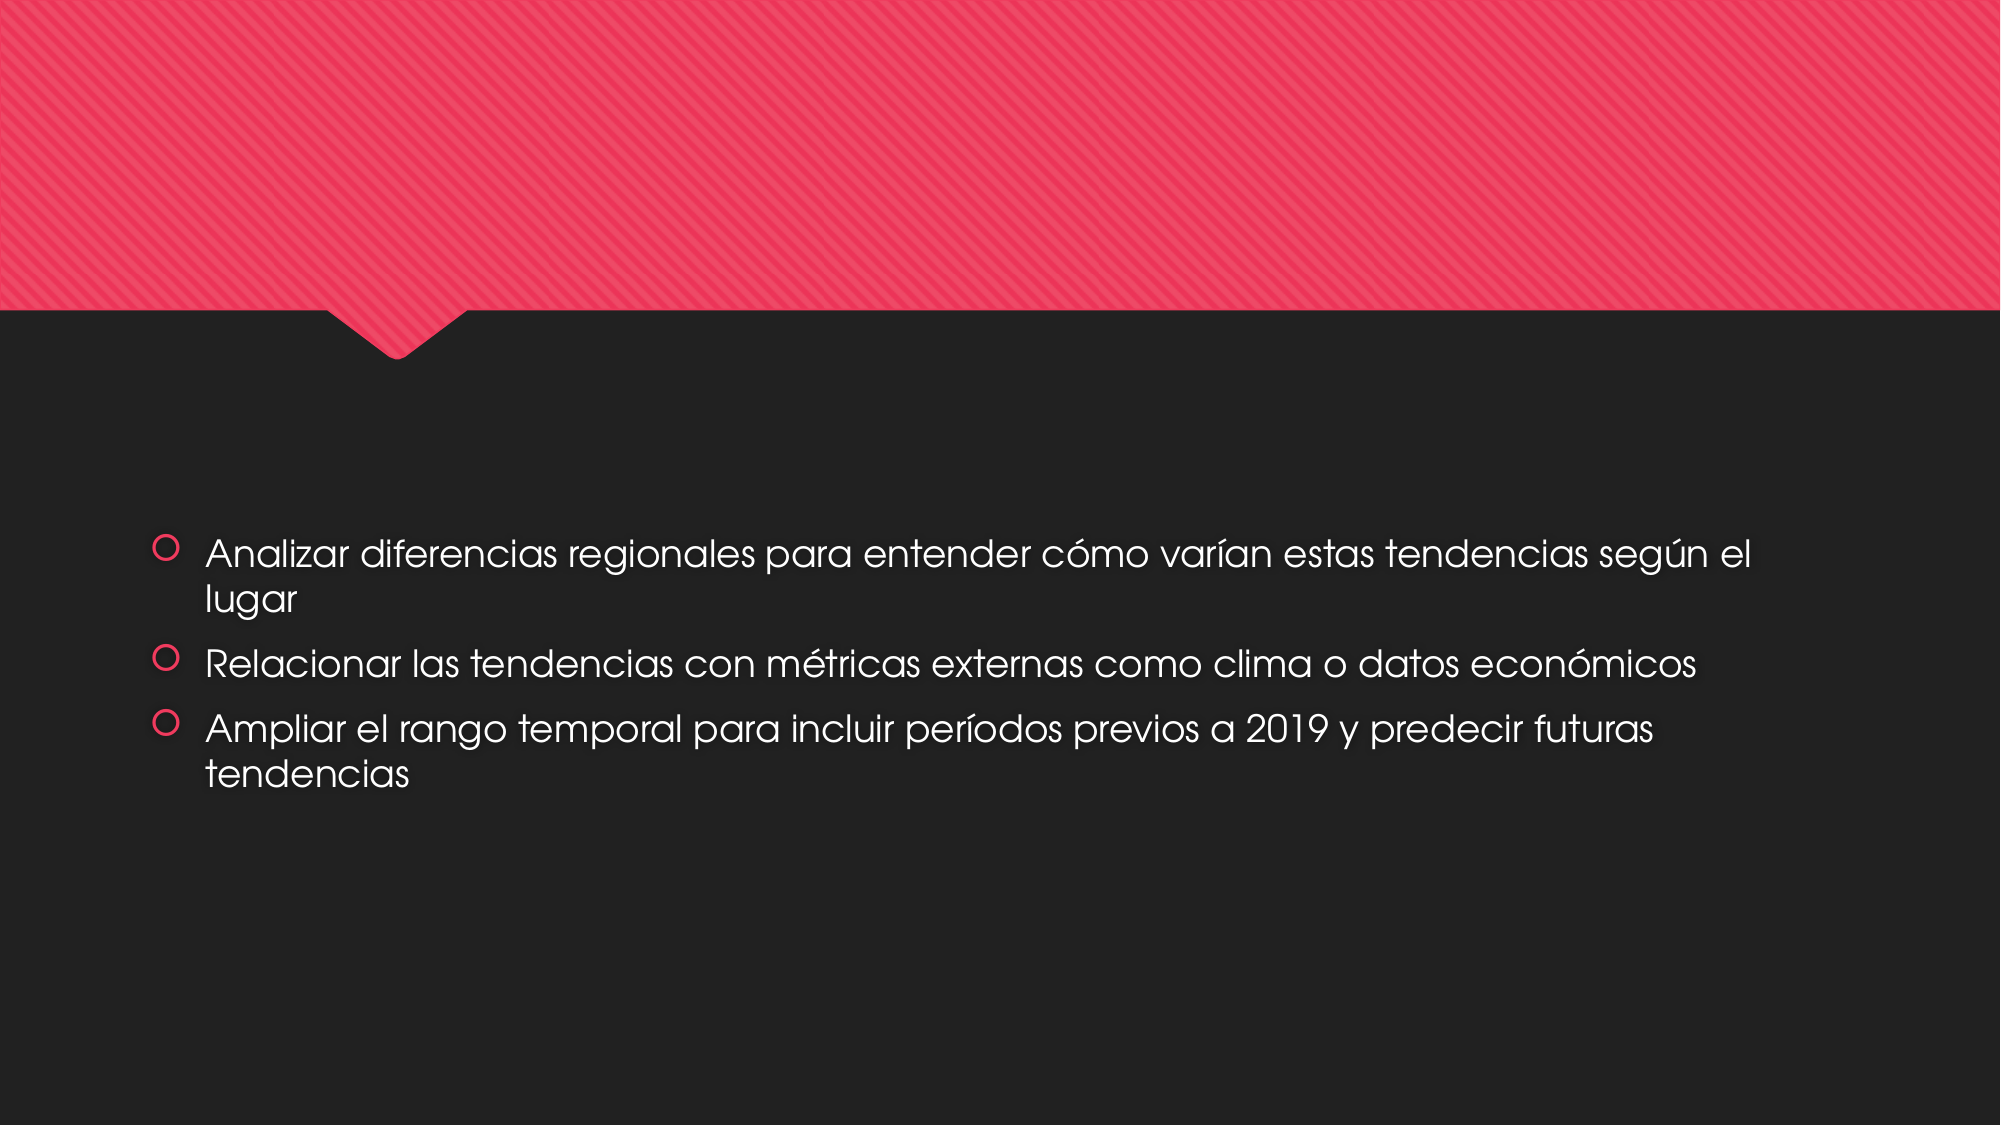

Analizar diferencias regionales para entender cómo varían estas tendencias según el lugar
Relacionar las tendencias con métricas externas como clima o datos económicos
Ampliar el rango temporal para incluir períodos previos a 2019 y predecir futuras tendencias